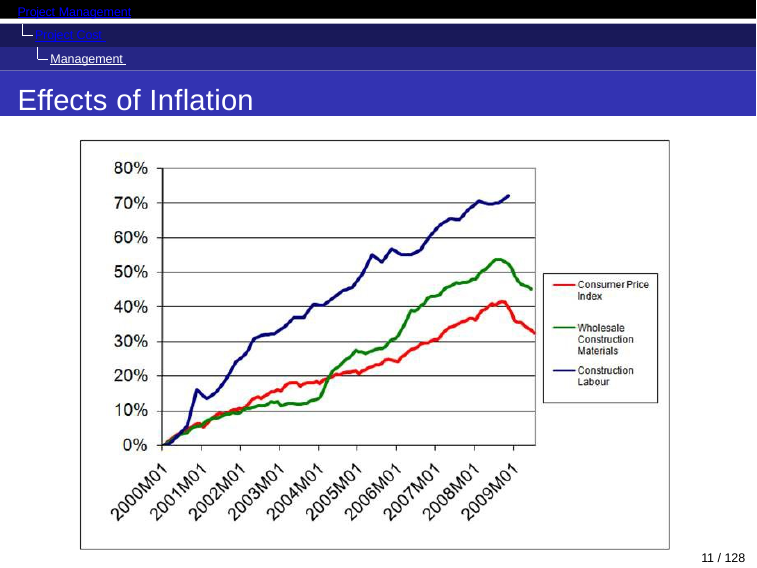

Project Management
Project Cost Management  Introduction

Effects of Inflation

11 / 128